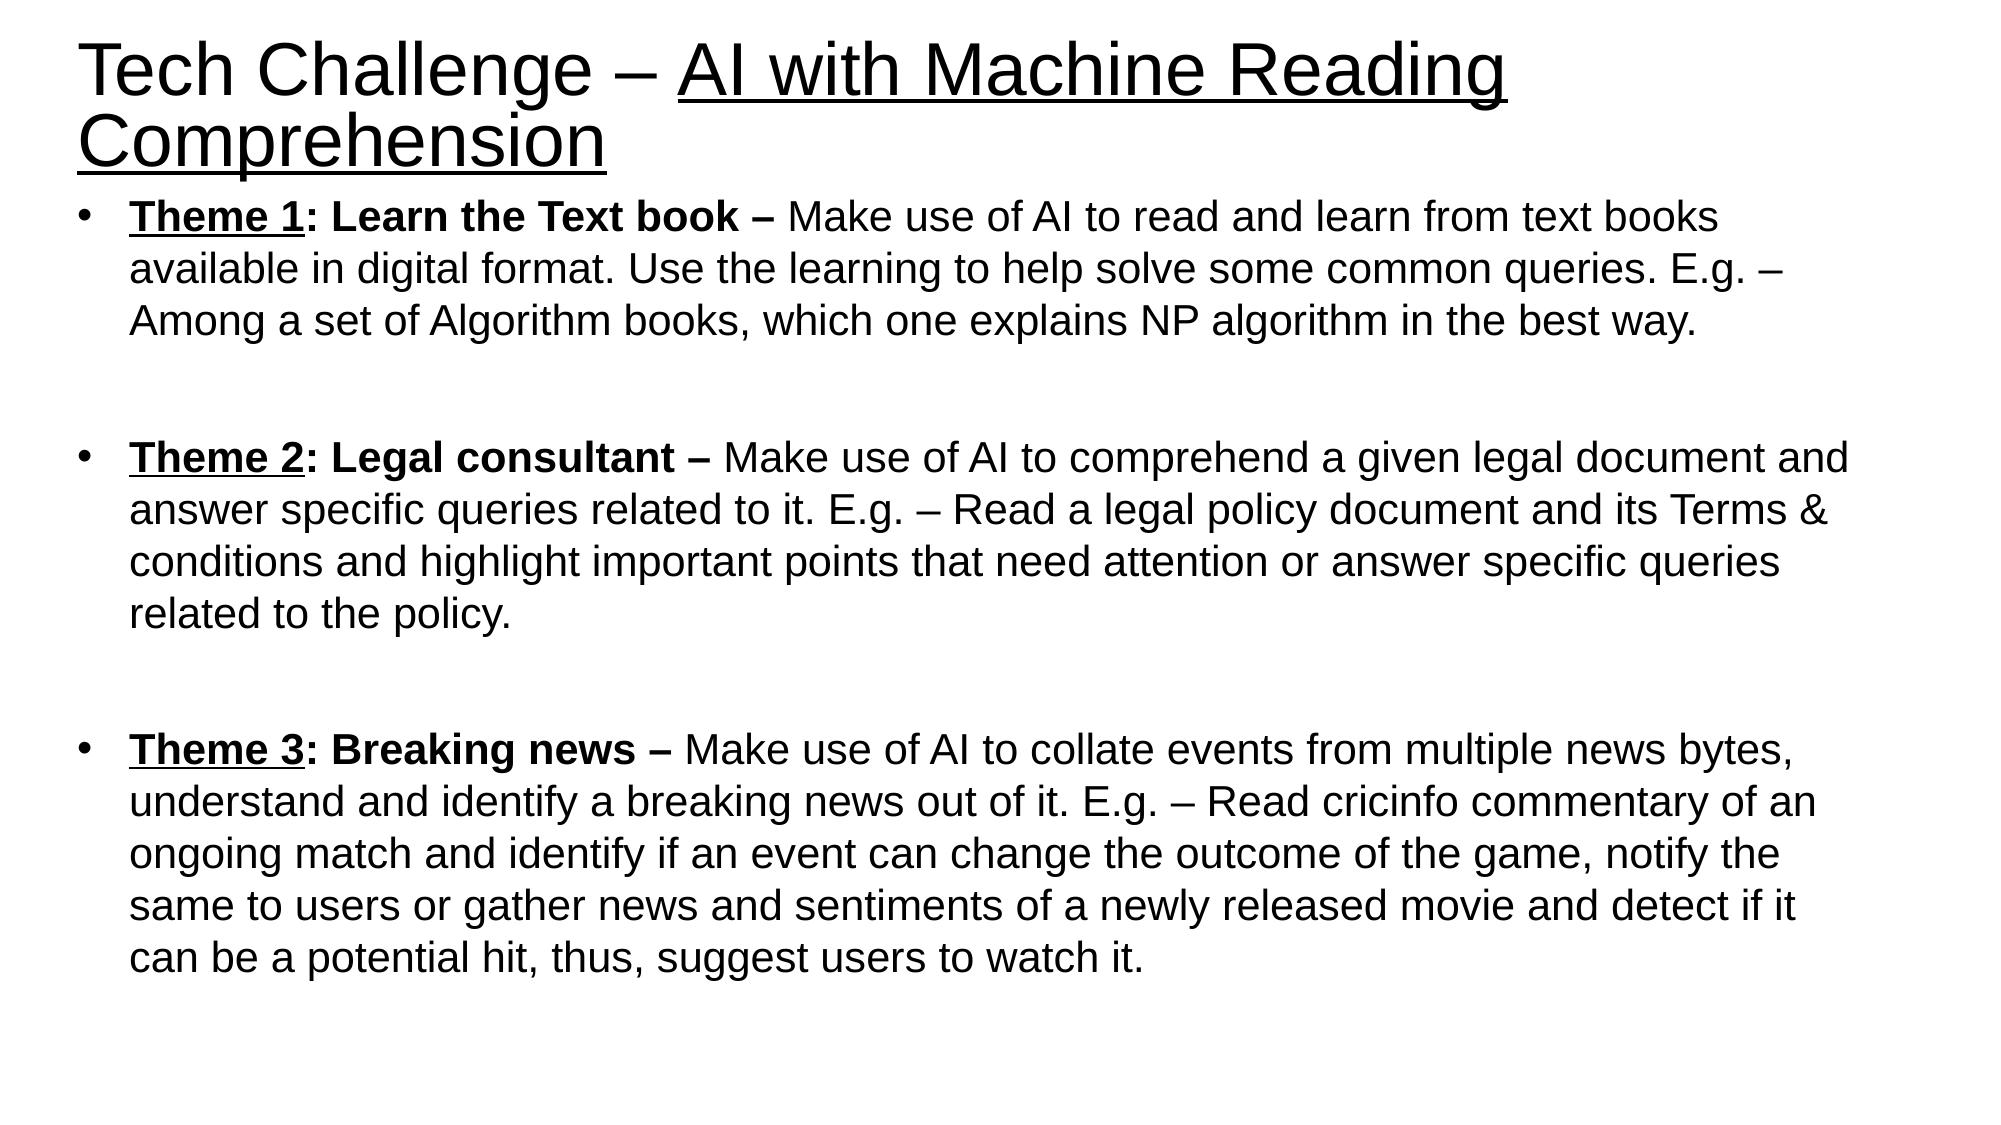

# Tech Challenge – AI with Machine Reading Comprehension
Theme 1: Learn the Text book – Make use of AI to read and learn from text books available in digital format. Use the learning to help solve some common queries. E.g. – Among a set of Algorithm books, which one explains NP algorithm in the best way.

Theme 2: Legal consultant – Make use of AI to comprehend a given legal document and answer specific queries related to it. E.g. – Read a legal policy document and its Terms & conditions and highlight important points that need attention or answer specific queries related to the policy.

Theme 3: Breaking news – Make use of AI to collate events from multiple news bytes, understand and identify a breaking news out of it. E.g. – Read cricinfo commentary of an ongoing match and identify if an event can change the outcome of the game, notify the same to users or gather news and sentiments of a newly released movie and detect if it can be a potential hit, thus, suggest users to watch it.